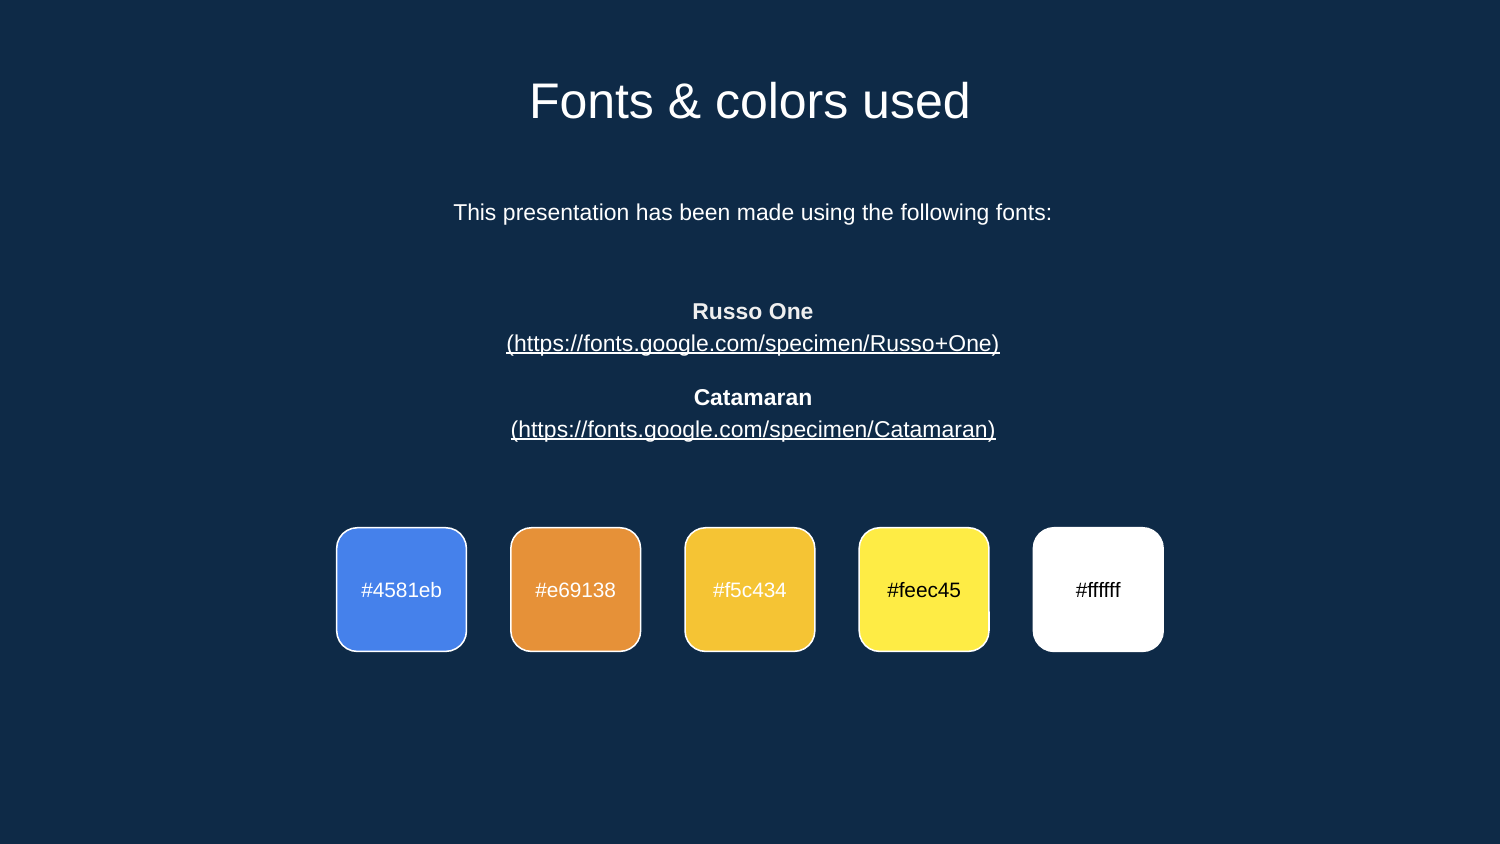

# Fonts & colors used
This presentation has been made using the following fonts:

Russo One
(https://fonts.google.com/specimen/Russo+One)

Catamaran
(https://fonts.google.com/specimen/Catamaran)

#4581eb
#e69138
#f5c434
#feec45
#ffffff